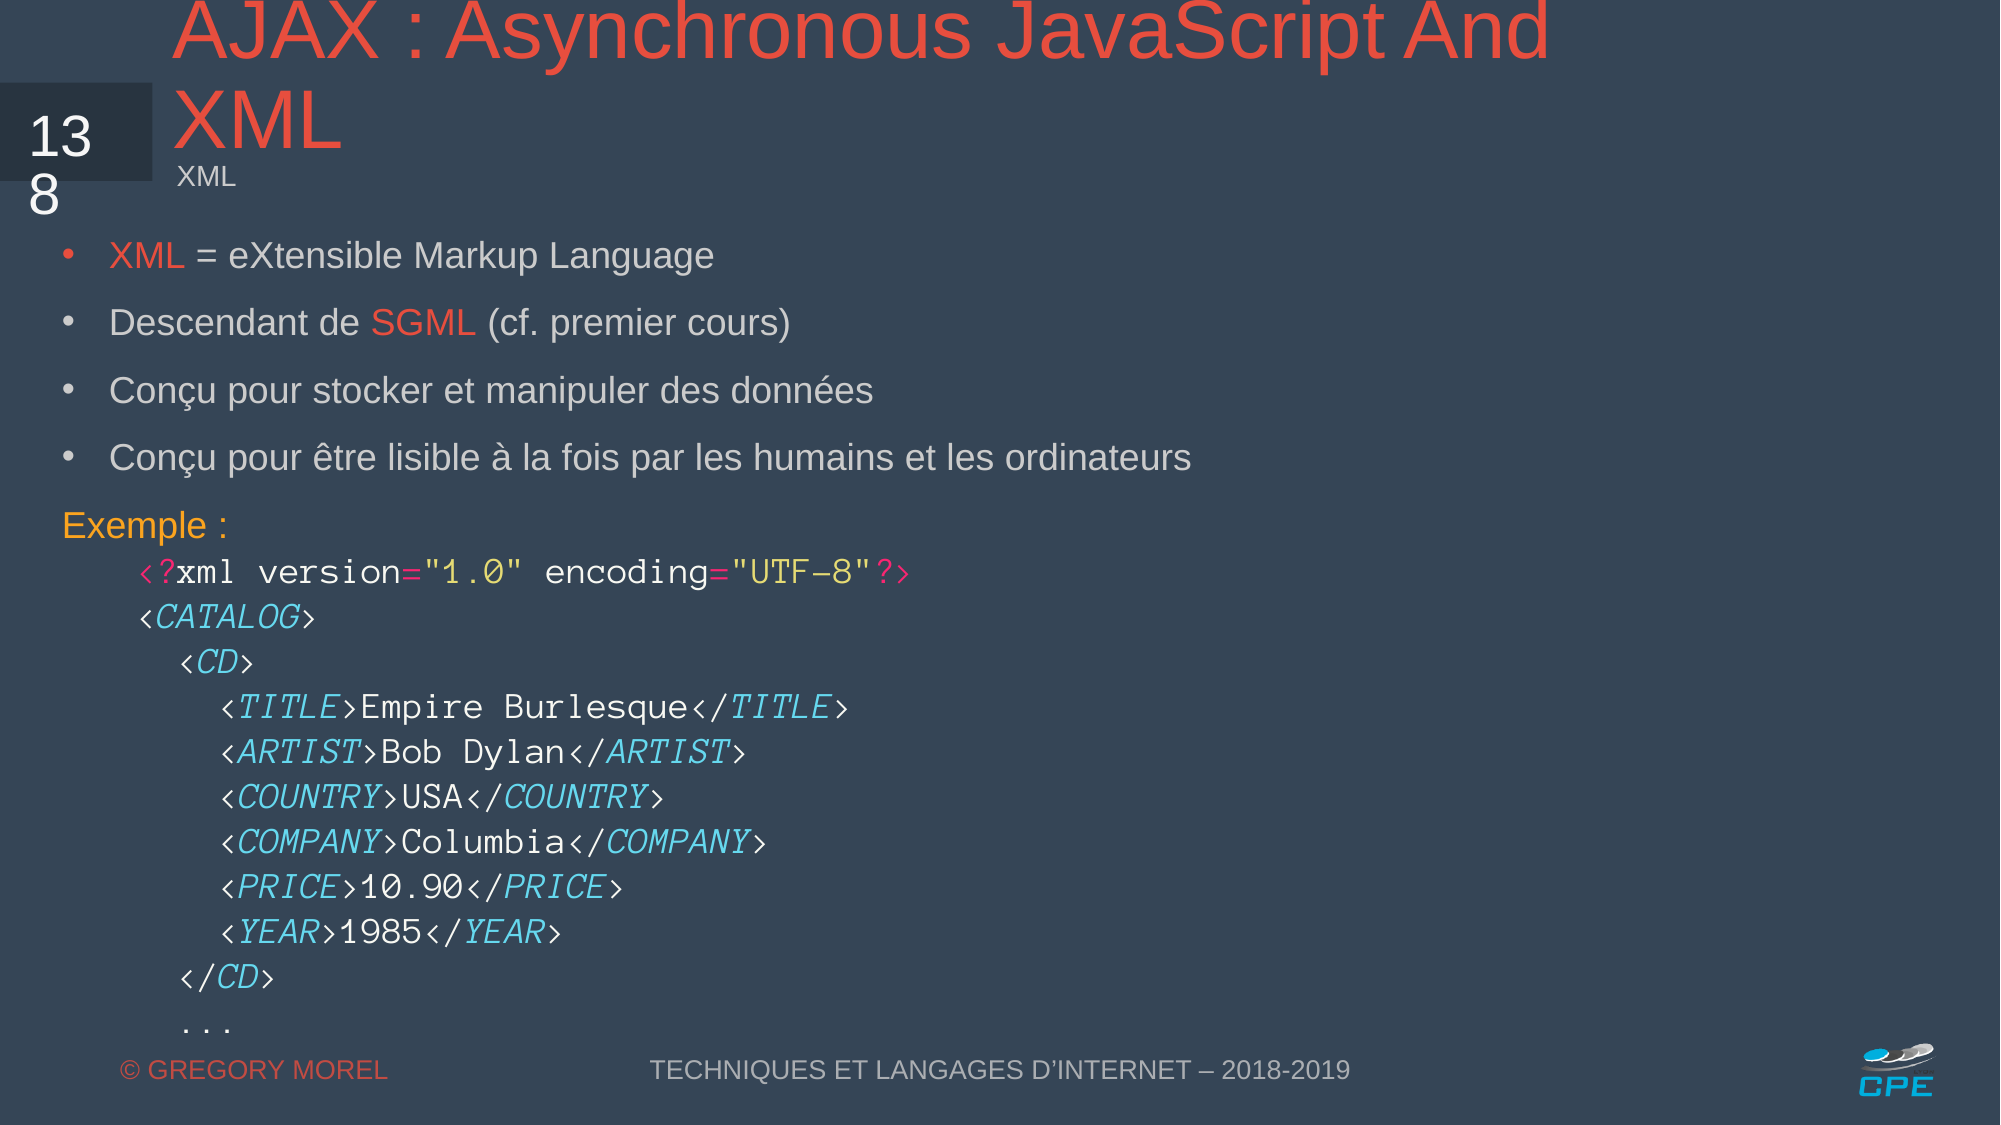

# AJAX : Asynchronous JavaScript And XML
138
XML
XML = eXtensible Markup Language
Descendant de SGML (cf. premier cours)
Conçu pour stocker et manipuler des données
Conçu pour être lisible à la fois par les humains et les ordinateurs
Exemple :
<?xml version="1.0" encoding="UTF-8"?>
<CATALOG>
  <CD>
    <TITLE>Empire Burlesque</TITLE>
    <ARTIST>Bob Dylan</ARTIST>
    <COUNTRY>USA</COUNTRY>
    <COMPANY>Columbia</COMPANY>
    <PRICE>10.90</PRICE>
    <YEAR>1985</YEAR>
  </CD>
  ...